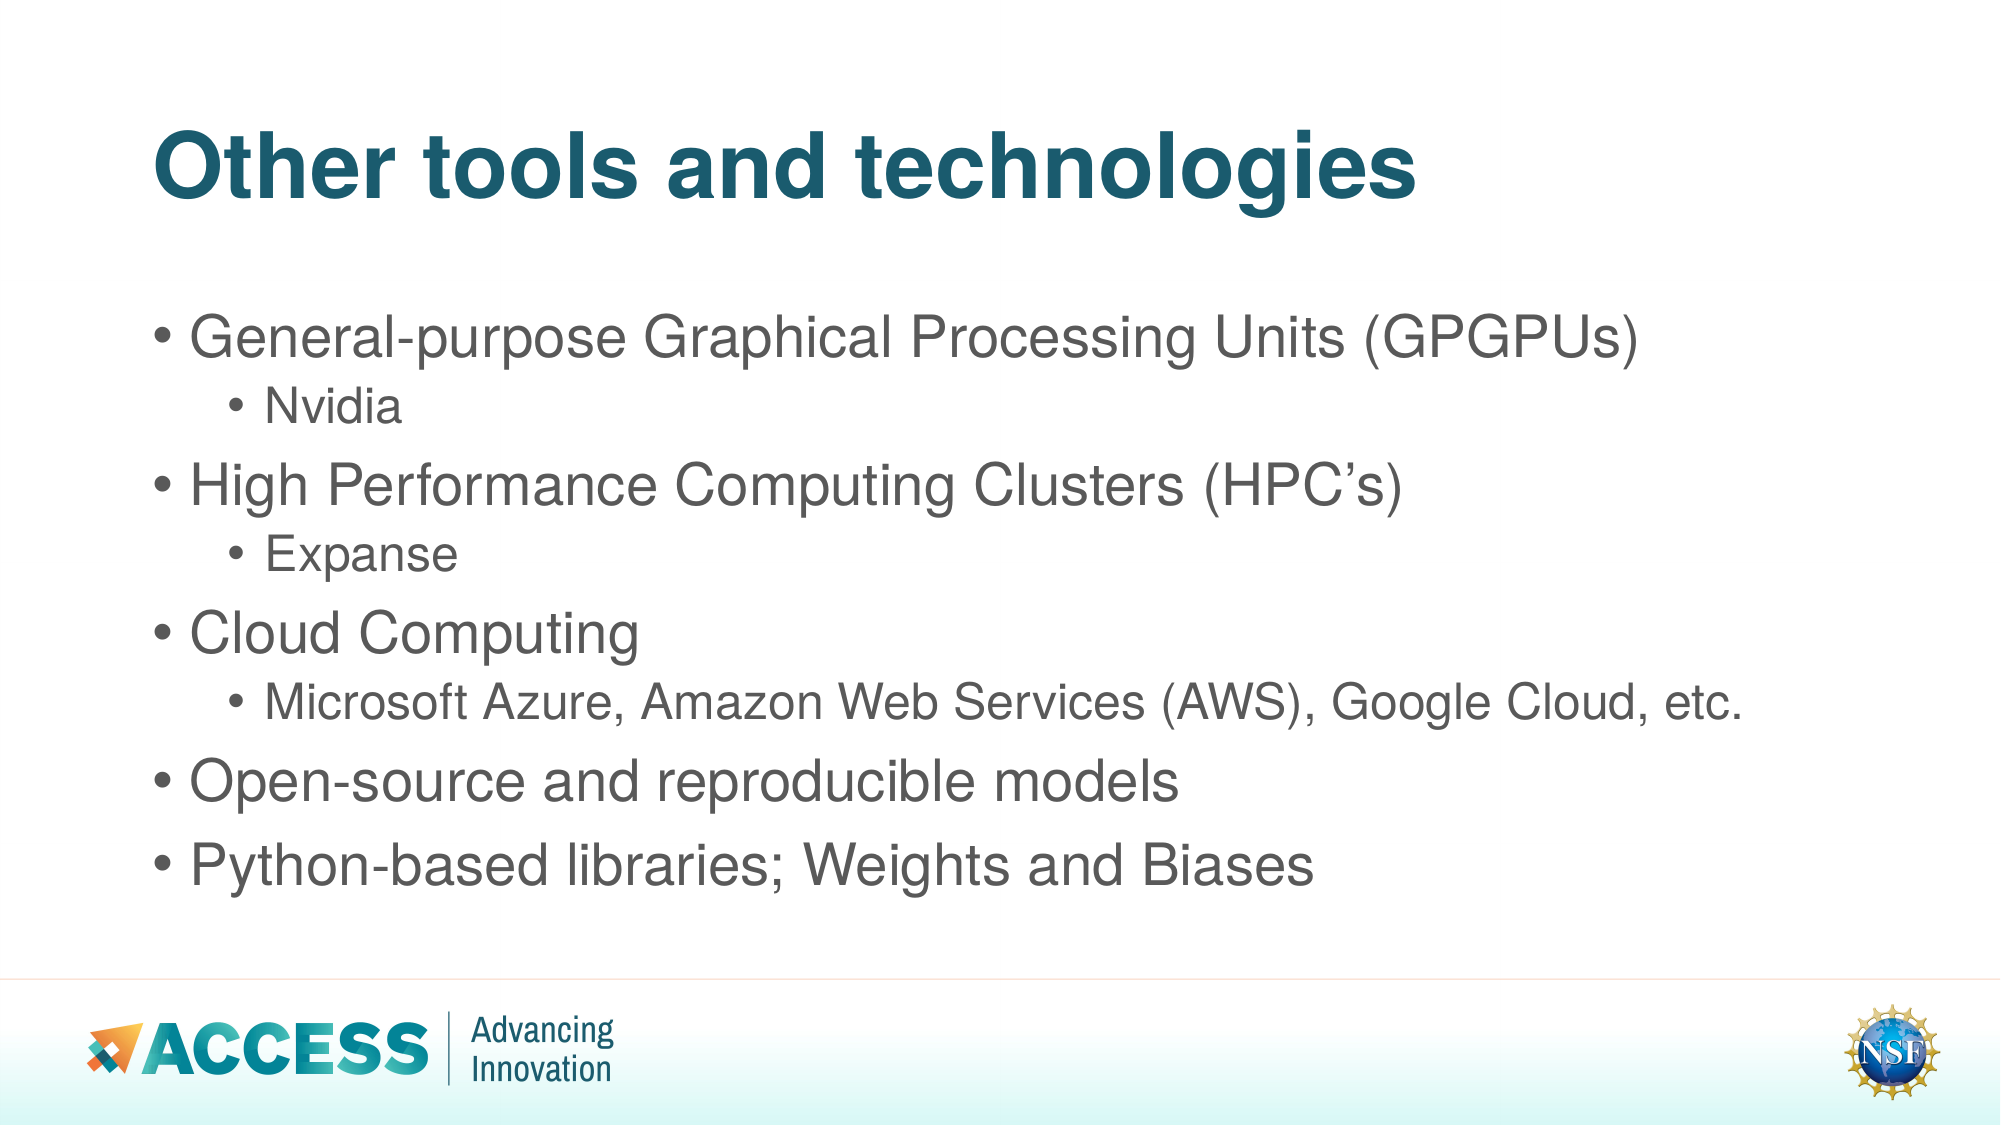

# Other tools and technologies
General-purpose Graphical Processing Units (GPGPUs)
Nvidia
High Performance Computing Clusters (HPC’s)
Expanse
Cloud Computing
Microsoft Azure, Amazon Web Services (AWS), Google Cloud, etc.
Open-source and reproducible models
Python-based libraries; Weights and Biases